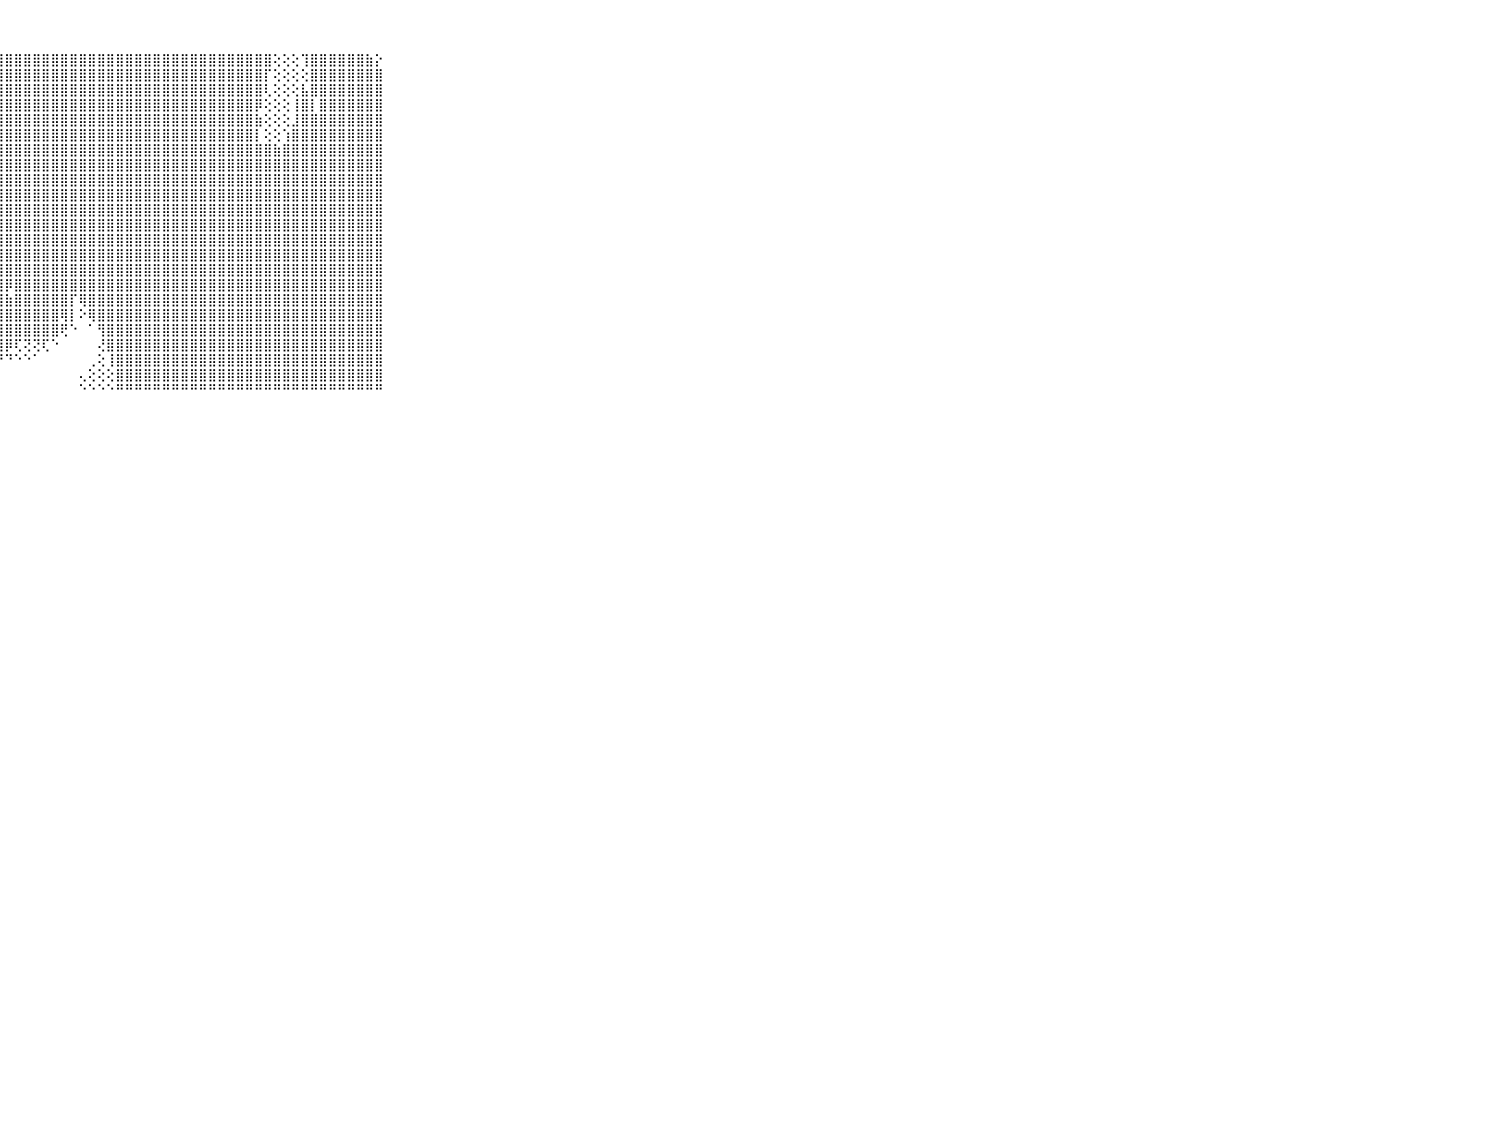

⠀⠀⠀⠀⠀⠀⠀⠀⠀⠀⠀⢕⣿⣿⣿⣿⣿⣿⣿⣿⣿⣿⣿⣿⣿⣿⣿⣿⣿⣿⣿⣿⣿⣿⣿⣿⣿⣿⣿⣿⣿⣿⣿⣿⣿⣿⣿⣿⣿⣿⣿⣿⣿⣿⣿⣿⣿⢕⢕⢕⢹⣿⣿⣿⣿⣿⣿⣷⡕⠀⠀⠀⠀⠀⠀⠀⠀⠀⠀⠀⠀
⠀⠀⠀⠀⠀⠀⠀⠀⠀⠀⠀⢕⢹⣿⣿⣿⣿⣿⣿⣿⣿⣿⣿⣿⣿⣿⣿⣿⣿⣿⣿⣿⣿⣿⣿⣿⣿⣿⣿⣿⣿⣿⣿⣿⣿⣿⣿⣿⣿⣿⣿⣿⣿⣿⣿⣿⡏⢕⢕⢕⢕⣿⣿⣿⣿⣿⣿⣿⣿⠀⠀⠀⠀⠀⠀⠀⠀⠀⠀⠀⠀
⠀⠀⠀⠀⠀⠀⠀⠀⠀⠀⠀⢕⢜⣿⣿⣿⣿⣿⣿⣿⣿⣿⣿⣿⣿⣿⣿⣿⣿⣿⣿⣿⣿⣿⣿⣿⣿⣿⣿⣿⣿⣿⣿⣿⣿⣿⣿⣿⣿⣿⣿⣿⣿⣿⣿⣿⢇⢕⢕⢕⣧⣿⣿⣿⣿⣿⣿⣿⣿⠀⠀⠀⠀⠀⠀⠀⠀⠀⠀⠀⠀
⠀⠀⠀⠀⠀⠀⠀⠀⠀⠀⠀⢕⢕⣿⣿⣿⣿⣿⣿⣿⣿⣿⣿⣿⣿⣿⣿⣿⣿⣿⣿⣿⣿⣿⣿⣿⣿⣿⣿⣿⣿⣿⣿⣿⣿⣿⣿⣿⣿⣿⣿⣿⣿⣿⣿⡿⢕⢕⢕⢸⣿⡇⣿⣿⣿⣿⣿⣿⣿⠀⠀⠀⠀⠀⠀⠀⠀⠀⠀⠀⠀
⠀⠀⠀⠀⠀⠀⠀⠀⠀⠀⠀⢕⢕⣿⣿⣿⣿⣿⡿⢿⢟⢿⢟⢟⢻⣿⣿⣿⣿⣿⣿⣿⣿⣿⣿⣿⣿⣿⣿⣿⣿⣿⣿⣿⣿⣿⣿⣿⣿⣿⣿⣿⣿⣿⣿⣷⢕⢕⢕⣸⣿⣿⣿⣿⣿⣿⣿⣿⣿⠀⠀⠀⠀⠀⠀⠀⠀⠀⠀⠀⠀
⠀⠀⠀⠀⠀⠀⠀⠀⠀⠀⠀⢕⢕⣿⣿⡿⢕⢕⢕⣱⡵⢗⢗⢷⣿⣿⣿⣿⣿⣿⣿⣿⣿⣿⣿⣿⣿⣿⣿⣿⣿⣿⣿⣿⣿⣿⣿⣿⣿⣿⣿⣿⣿⣿⣿⡇⢕⢕⢱⣿⣿⣿⣿⣿⣿⣿⣿⣿⣿⠀⠀⠀⠀⠀⠀⠀⠀⠀⠀⠀⠀
⠀⠀⠀⠀⠀⠀⠀⠀⠀⠀⠀⢕⢕⢜⢏⢕⢕⢵⢏⢑⢁⢕⡕⣱⣾⣿⣿⣿⣿⣿⣿⣿⣿⣿⣿⣿⣿⣿⣿⣿⣿⣿⣿⣿⣿⣿⣿⣿⣿⣿⣿⣿⣿⣿⣿⣿⣿⣷⣿⣿⣿⣿⣿⣿⣿⣿⣿⣿⣿⠀⠀⠀⠀⠀⠀⠀⠀⠀⠀⠀⠀
⠀⠀⠀⠀⠀⠀⠀⠀⠀⠀⠀⢕⢕⢄⠀⠔⠕⢕⢕⢑⢕⢜⢻⣿⣿⣿⣿⣿⣿⣿⣿⣿⣿⣿⣿⣿⣿⣿⣿⣿⣿⣿⣿⣿⣿⣿⣿⣿⣿⣿⣿⣿⣿⣿⣿⣿⣿⣿⣿⣿⣿⣿⣿⣿⣿⣿⣿⣿⣿⠀⠀⠀⠀⠀⠀⠀⠀⠀⠀⠀⠀
⠀⠀⠀⠀⠀⠀⠀⠀⠀⠀⠀⢕⢕⢕⢔⢔⢕⢕⢕⣱⣵⣾⣿⣿⣿⣿⣿⣿⣿⣿⣿⣿⣿⣿⣿⣿⣿⣿⣿⣿⣿⣿⣿⣿⣿⣿⣿⣿⣿⣿⣿⣿⣿⣿⣿⣿⣿⣿⣿⣿⣿⣿⣿⣿⣿⣿⣿⣿⣿⠀⠀⠀⠀⠀⠀⠀⠀⠀⠀⠀⠀
⠀⠀⠀⠀⠀⠀⠀⠀⠀⠀⠀⢕⢕⢕⢕⢕⢱⣾⣿⣿⣿⣿⣿⣿⣿⣿⣿⣿⣿⣿⣿⣿⣿⣿⣿⣿⣿⣿⣿⣿⣿⣿⣿⣿⣿⣿⣿⣿⣿⣿⣿⣿⣿⣿⣿⣿⣿⣿⣿⣿⣿⣿⣿⣿⣿⣿⣿⣿⣿⠀⠀⠀⠀⠀⠀⠀⠀⠀⠀⠀⠀
⠀⠀⠀⠀⠀⠀⠀⠀⠀⠀⠀⢕⢕⢕⢕⢕⣿⣿⣿⣿⣿⣿⣿⣿⣿⣿⣿⣿⣿⣿⣿⣿⣿⣿⣿⣿⣿⣿⣿⣿⣿⣿⣿⣿⣿⣿⣿⣿⣿⣿⣿⣿⣿⣿⣿⣿⣿⣿⣿⣿⣿⣿⣿⣿⣿⣿⣿⣿⣿⠀⠀⠀⠀⠀⠀⠀⠀⠀⠀⠀⠀
⠀⠀⠀⠀⠀⠀⠀⠀⠀⠀⠀⢕⢕⢸⢕⢕⣿⣿⣿⣿⣿⣿⣿⣿⣿⣿⣿⣿⣿⣿⣿⣿⣿⣿⣿⣿⣿⣿⣿⣿⣿⣿⣿⣿⣿⣿⣿⣿⣿⣿⣿⣿⣿⣿⣿⣿⣿⣿⣿⣿⣿⣿⣿⣿⣿⣿⣿⣿⣿⠀⠀⠀⠀⠀⠀⠀⠀⠀⠀⠀⠀
⠀⠀⠀⠀⠀⠀⠀⠀⠀⠀⠀⢕⢕⣼⣷⢕⢹⣿⣿⣿⣿⣿⣿⣿⣿⣿⣿⣿⣿⣿⣿⣿⣿⣿⣿⣿⣿⣿⣿⣿⣿⣿⣿⣿⣿⣿⣿⣿⣿⣿⣿⣿⣿⣿⣿⣿⣿⣿⣿⣿⣿⣿⣿⣿⣿⣿⣿⣿⣿⠀⠀⠀⠀⠀⠀⠀⠀⠀⠀⠀⠀
⠀⠀⠀⠀⠀⠀⠀⠀⠀⠀⠀⢕⢕⣿⣿⣧⡕⢻⣿⣿⣿⣿⣿⣿⣿⣿⣿⣿⣿⣿⣿⣿⣿⣿⣿⣿⣿⣿⣿⣿⣿⣿⣿⣿⣿⣿⣿⣿⣿⣿⣿⣿⣿⣿⣿⣿⣿⣿⣿⣿⣿⣿⣿⣿⣿⣿⣿⣿⣿⠀⠀⠀⠀⠀⠀⠀⠀⠀⠀⠀⠀
⠀⠀⠀⠀⠀⠀⠀⠀⠀⠀⠀⢕⢕⣿⣿⣿⣿⣼⣿⣿⣿⣿⣿⣿⣿⣿⣿⣿⣿⣿⣿⣿⣿⣿⣿⣿⣿⣿⣿⣿⣿⣿⣿⣿⣿⣿⣿⣿⣿⣿⣿⣿⣿⣿⣿⣿⣿⣿⣿⣿⣿⣿⣿⣿⣿⣿⣿⣿⣿⠀⠀⠀⠀⠀⠀⠀⠀⠀⠀⠀⠀
⠀⠀⠀⠀⠀⠀⠀⠀⠀⠀⠀⢕⢱⣿⣿⣿⣿⣿⣿⣿⣿⣿⣿⣿⣿⣿⣿⣿⡿⣿⣿⣿⣿⣿⣿⣿⣿⣿⣿⣿⣿⣿⣿⣿⣿⣿⣿⣿⣿⣿⣿⣿⣿⣿⣿⣿⣿⣿⣿⣿⣿⣿⣿⣿⣿⣿⣿⣿⣿⠀⠀⠀⠀⠀⠀⠀⠀⠀⠀⠀⠀
⠀⠀⠀⠀⠀⠀⠀⠀⠀⠀⠀⢕⢇⣿⣿⣿⣿⣿⣿⣿⣿⣿⣿⣿⣯⣝⣻⣽⣷⣿⣿⣿⣿⣿⣿⡏⢿⣿⣿⣿⣿⣿⣿⣿⣿⣿⣿⣿⣿⣿⣿⣿⣿⣿⣿⣿⣿⣿⣿⣿⣿⣿⣿⣿⣿⣿⣿⣿⣿⠀⠀⠀⠀⠀⠀⠀⠀⠀⠀⠀⠀
⠀⠀⠀⠀⠀⠀⠀⠀⠀⠀⠀⢕⣷⣿⣿⣿⣿⣿⣿⣿⣿⣿⣿⣿⣿⣿⣿⣿⣿⣿⣿⣿⣿⣿⢿⡇⠕⢿⣿⣿⣿⣿⣿⣿⣿⣿⣿⣿⣿⣿⣿⣿⣿⣿⣿⣿⣿⣿⣿⣿⣿⣿⣿⣿⣿⣿⣿⣿⣿⠀⠀⠀⠀⠀⠀⠀⠀⠀⠀⠀⠀
⠀⠀⠀⠀⠀⠀⠀⠀⠀⠀⠀⣱⣜⣿⣿⣿⣿⣿⣿⣿⣿⣧⣿⢻⣿⣿⣿⣿⣿⣿⣿⣿⣿⣿⢟⠑⠀⠁⢻⣿⣿⣿⣿⣿⣿⣿⣿⣿⣿⣿⣿⣿⣿⣿⣿⣿⣿⣿⣿⣿⣿⣿⣿⣿⣿⣿⣿⣿⣿⠀⠀⠀⠀⠀⠀⠀⠀⠀⠀⠀⠀
⠀⠀⠀⠀⠀⠀⠀⠀⠀⠀⠀⢕⢕⣿⣿⣿⣿⣿⣿⣿⣿⣿⣿⡔⠘⢻⢿⣿⡿⢏⢝⢝⢏⠑⠀⠀⠀⠀⢜⣿⣿⣿⣿⣿⣿⣿⣿⣿⣿⣿⣿⣿⣿⣿⣿⣿⣿⣿⣿⣿⣿⣿⣿⣿⣿⣿⣿⣿⣿⠀⠀⠀⠀⠀⠀⠀⠀⠀⠀⠀⠀
⠀⠀⠀⠀⠀⠀⠀⠀⠀⠀⠀⢕⢕⣿⣿⣿⣿⣿⣿⣿⣿⣿⣿⣿⡕⢕⢁⠘⠙⠑⠑⠁⠀⠀⠀⠀⠀⢀⢕⢸⣿⣿⣿⣿⣿⣿⣿⣿⣿⣿⣿⣿⣿⣿⣿⣿⣿⣿⣿⣿⣿⣿⣿⣿⣿⣿⣿⣿⣿⠀⠀⠀⠀⠀⠀⠀⠀⠀⠀⠀⠀
⠀⠀⠀⠀⠀⠀⠀⠀⠀⠀⠀⢕⢕⣿⣿⣿⣿⣿⣿⣿⣿⣿⣿⣿⣿⡕⠔⠀⠀⠀⠀⠀⠀⠀⠀⠀⢄⢕⢕⢕⣿⣿⣿⣿⣿⣿⣿⣿⣿⣿⣿⣿⣿⣿⣿⣿⣿⣿⣿⣿⣿⣿⣿⣿⣿⣿⣿⣿⣿⠀⠀⠀⠀⠀⠀⠀⠀⠀⠀⠀⠀
⠀⠀⠀⠀⠀⠀⠀⠀⠀⠀⠀⠑⠘⠛⠛⠛⠛⠛⠛⠛⠛⠛⠛⠛⠛⠃⠀⠀⠀⠀⠀⠀⠀⠀⠀⠀⠑⠑⠑⠑⠛⠛⠛⠛⠛⠛⠛⠛⠛⠛⠛⠛⠛⠛⠛⠛⠛⠛⠛⠛⠛⠛⠛⠛⠛⠛⠛⠛⠛⠀⠀⠀⠀⠀⠀⠀⠀⠀⠀⠀⠀